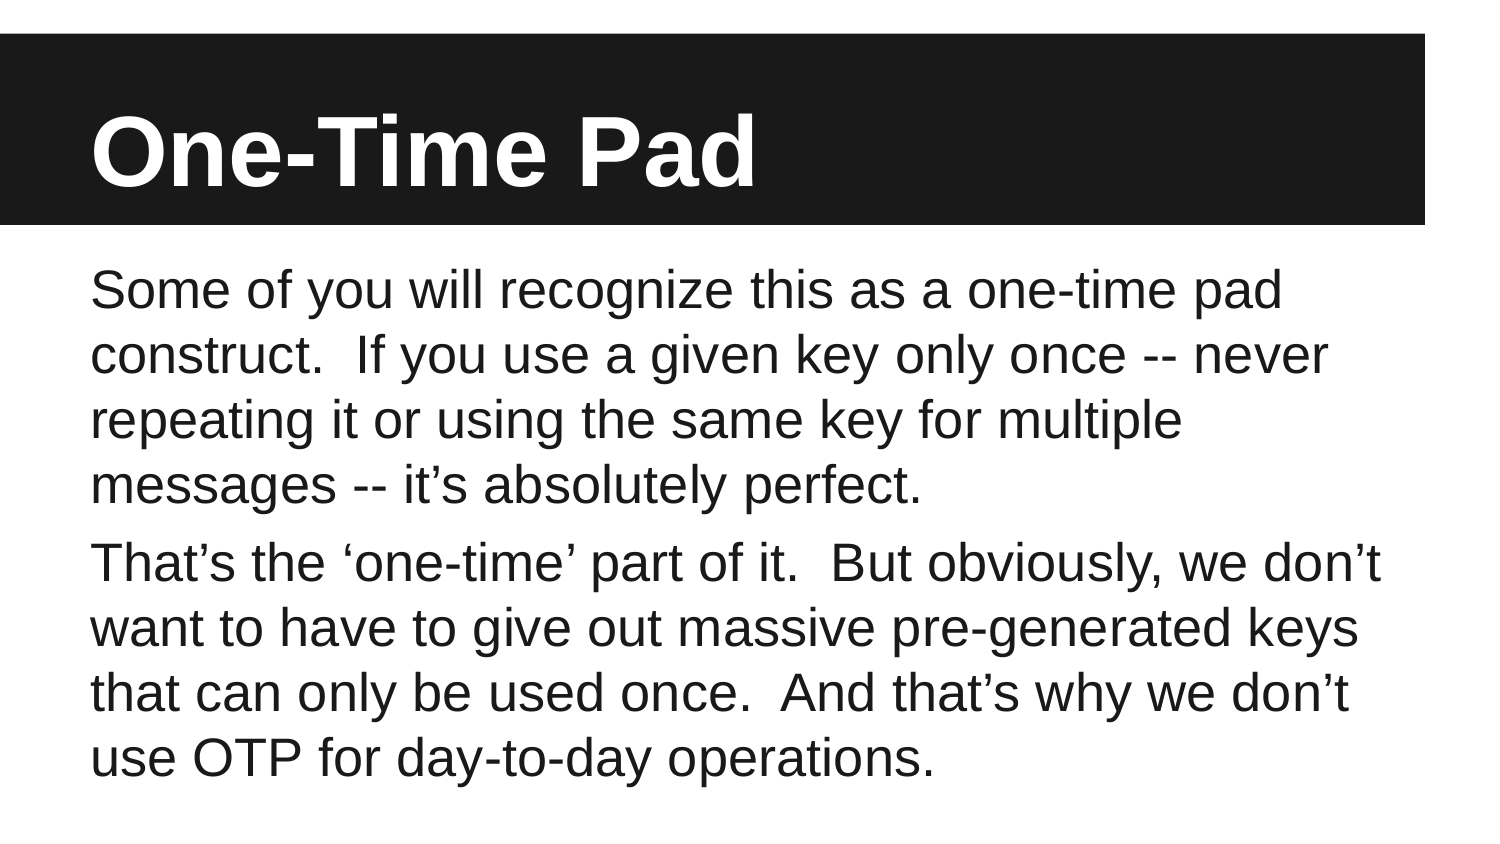

# One-Time Pad
Some of you will recognize this as a one-time pad construct.  If you use a given key only once -- never repeating it or using the same key for multiple messages -- it’s absolutely perfect.
That’s the ‘one-time’ part of it.  But obviously, we don’t want to have to give out massive pre-generated keys that can only be used once.  And that’s why we don’t use OTP for day-to-day operations.